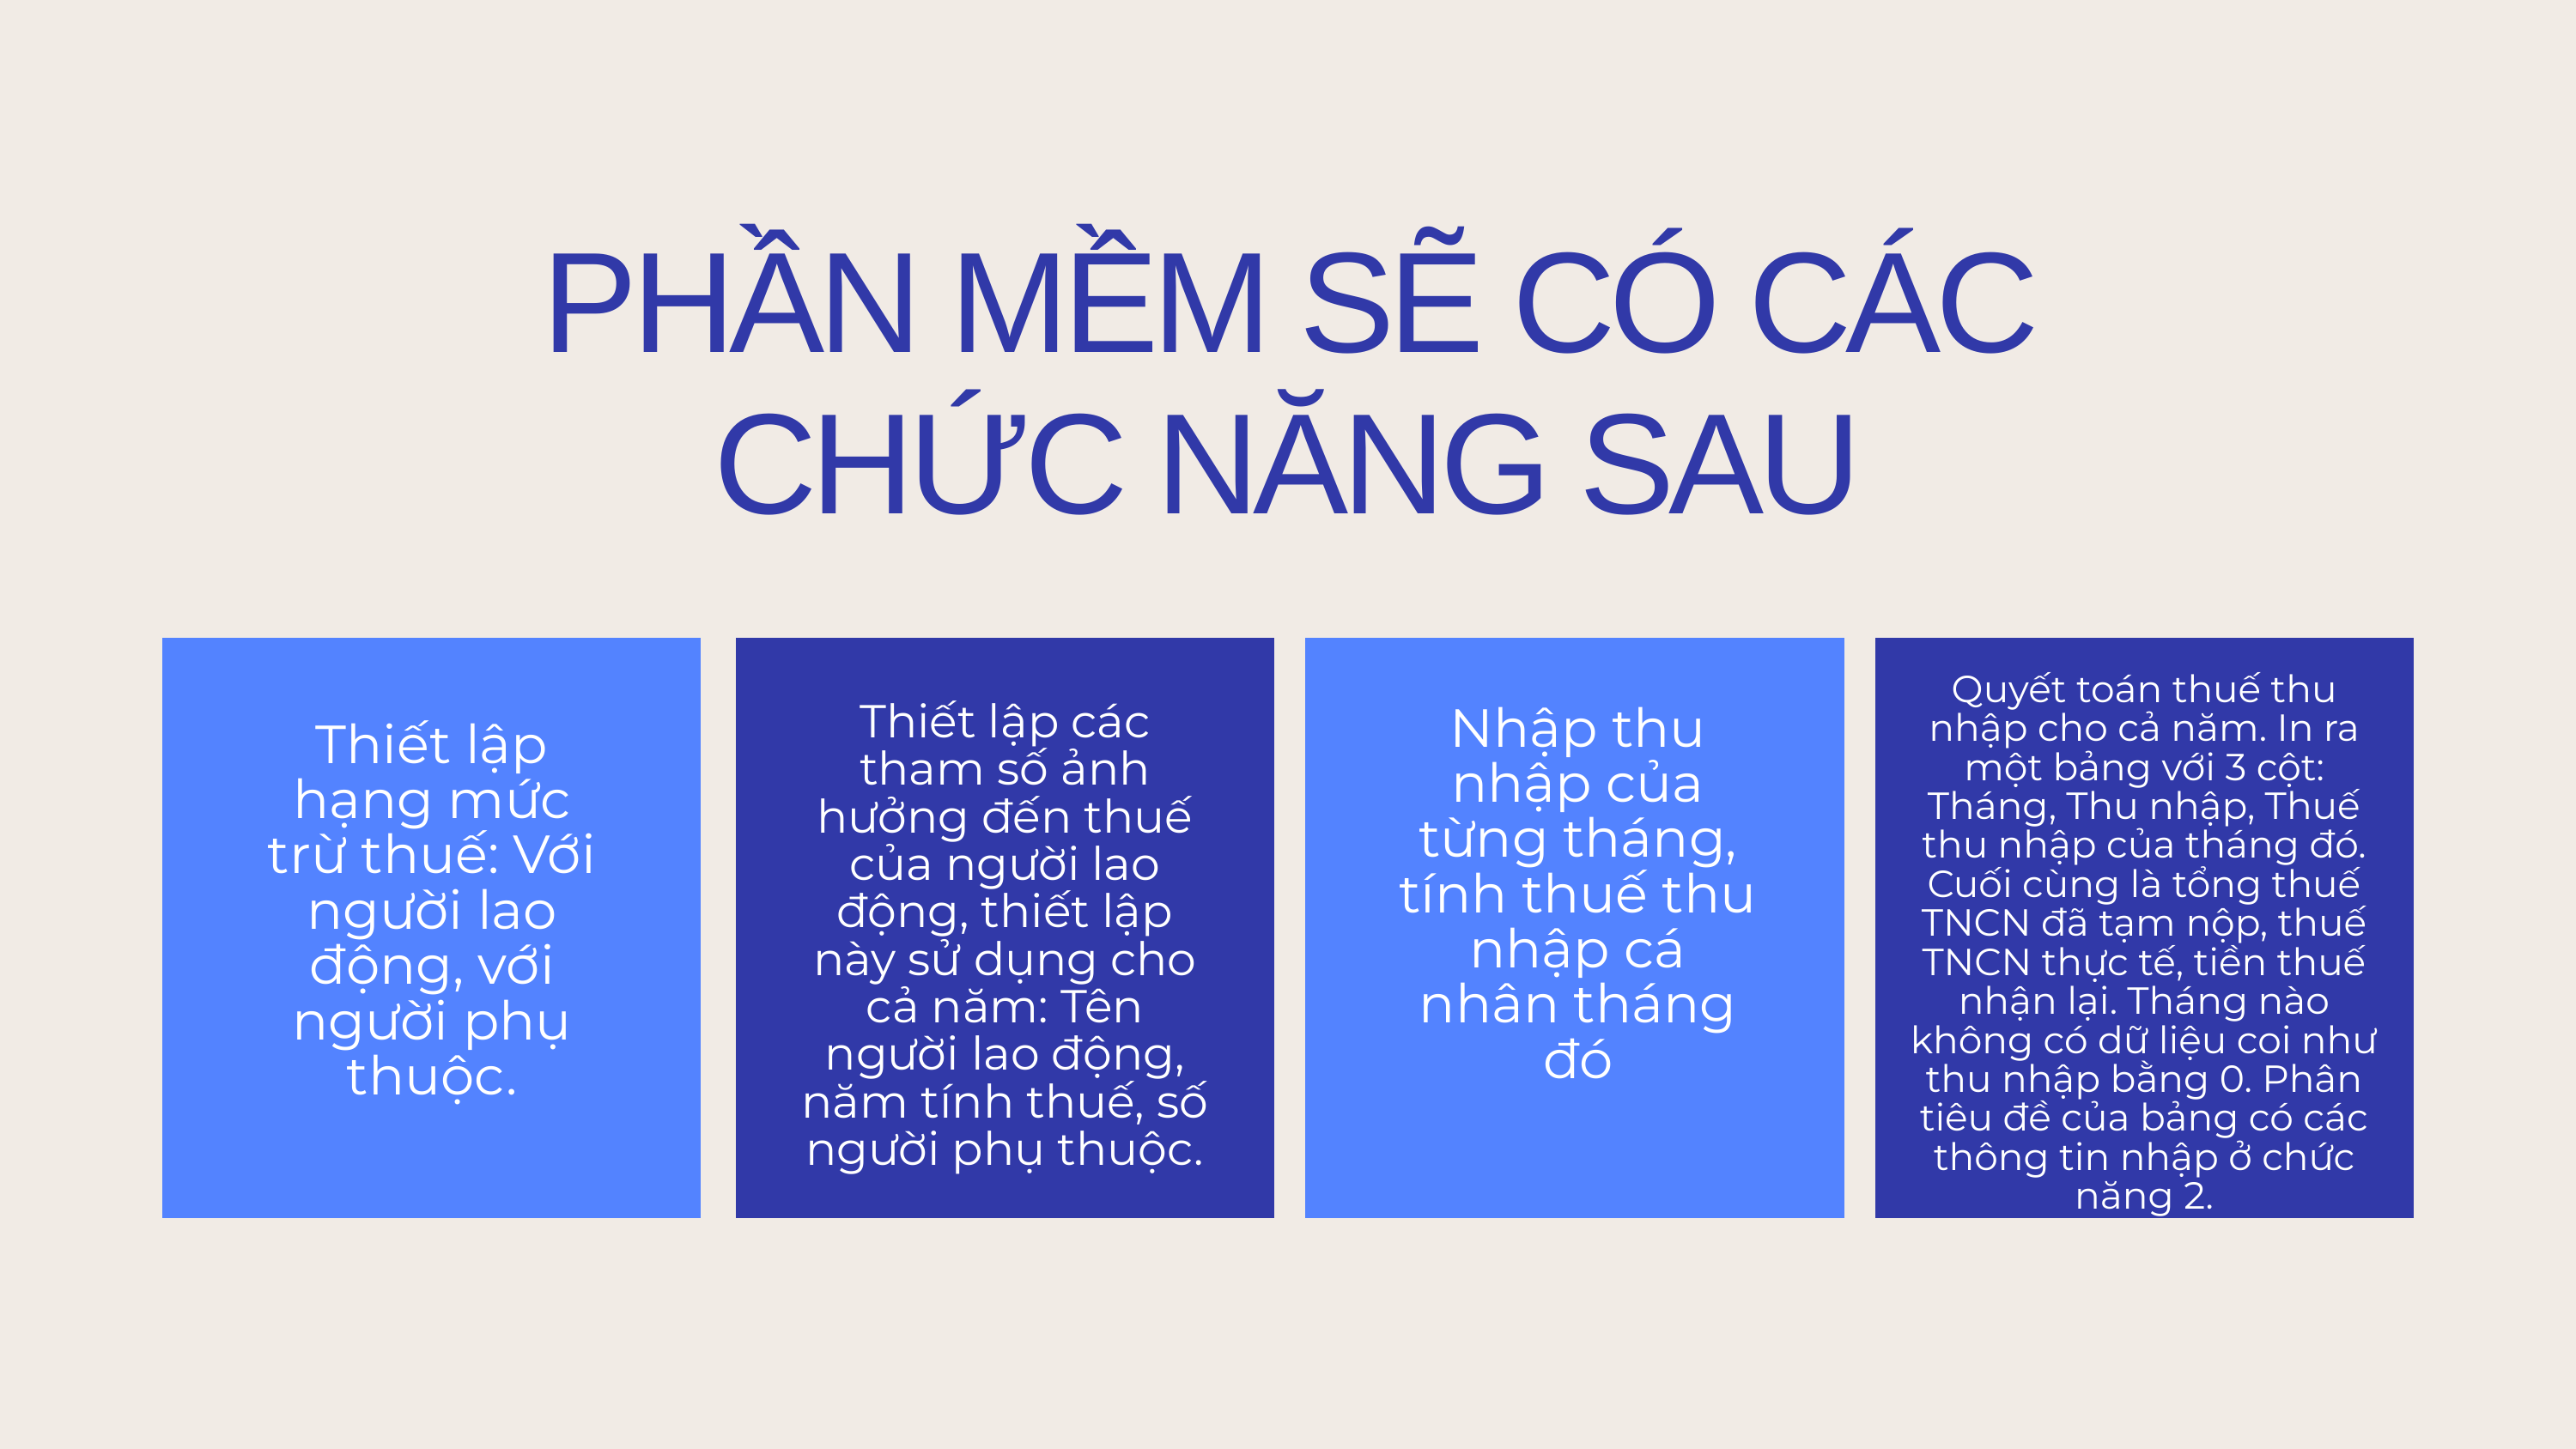

PHẦN MỀM SẼ CÓ CÁC CHỨC NĂNG SAU

Quyết toán thuế thu nhập cho cả năm. In ra một bảng với 3 cột: Tháng, Thu nhập, Thuế thu nhập của tháng đó. Cuối cùng là tổng thuế TNCN đã tạm nộp, thuế TNCN thực tế, tiền thuế nhận lại. Tháng nào không có dữ liệu coi như thu nhập bằng 0. Phân tiêu đề của bảng có các thông tin nhập ở chức năng 2.

Thiết lập các tham số ảnh hưởng đến thuế của người lao động, thiết lập này sử dụng cho cả năm: Tên người lao động, năm tính thuế, số người phụ thuộc.

Nhập thu nhập của từng tháng, tính thuế thu nhập cá nhân tháng đó

Thiết lập hạng mức trừ thuế: Với người lao động, với người phụ thuộc.